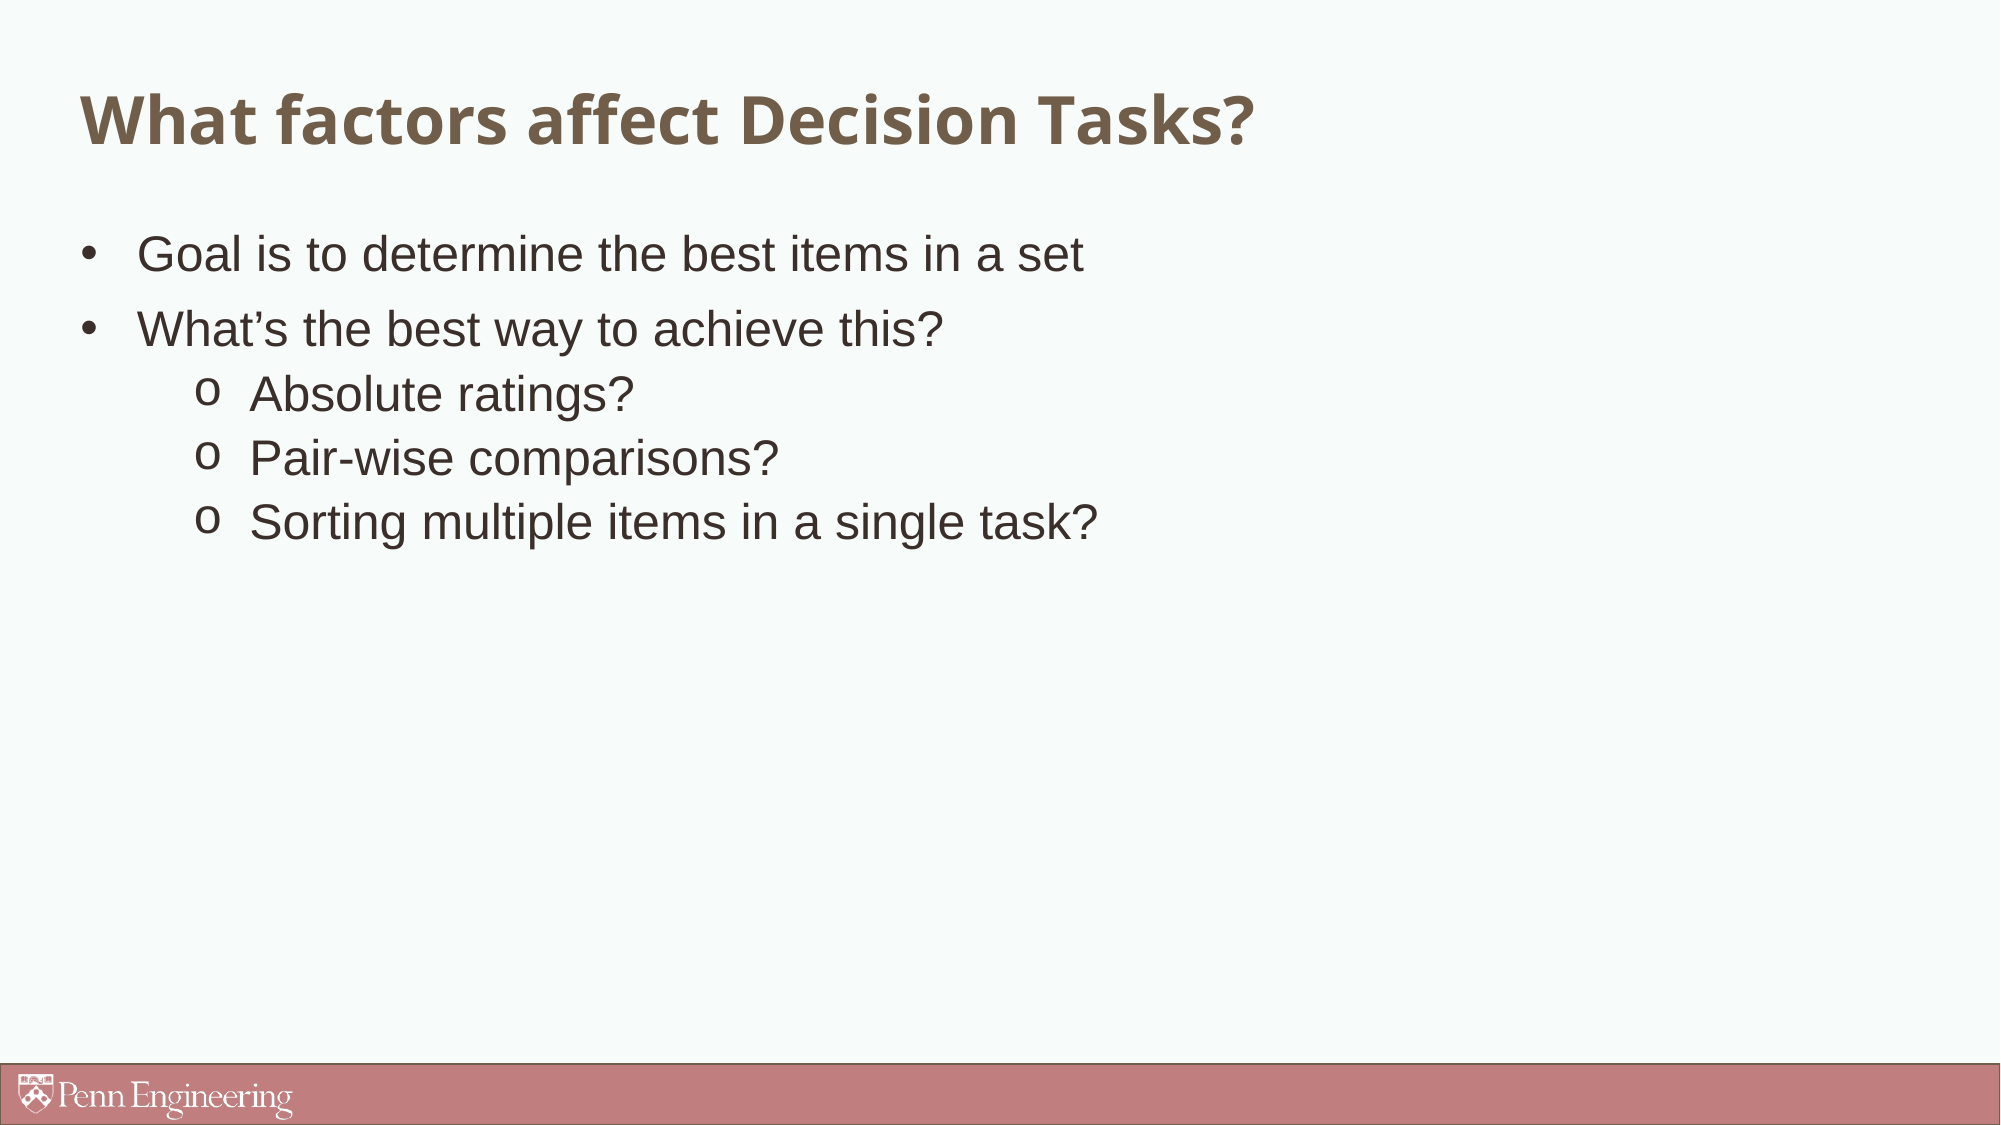

# What factors affect Decision Tasks?
Goal is to determine the best items in a set
What’s the best way to achieve this?
Absolute ratings?
Pair-wise comparisons?
Sorting multiple items in a single task?